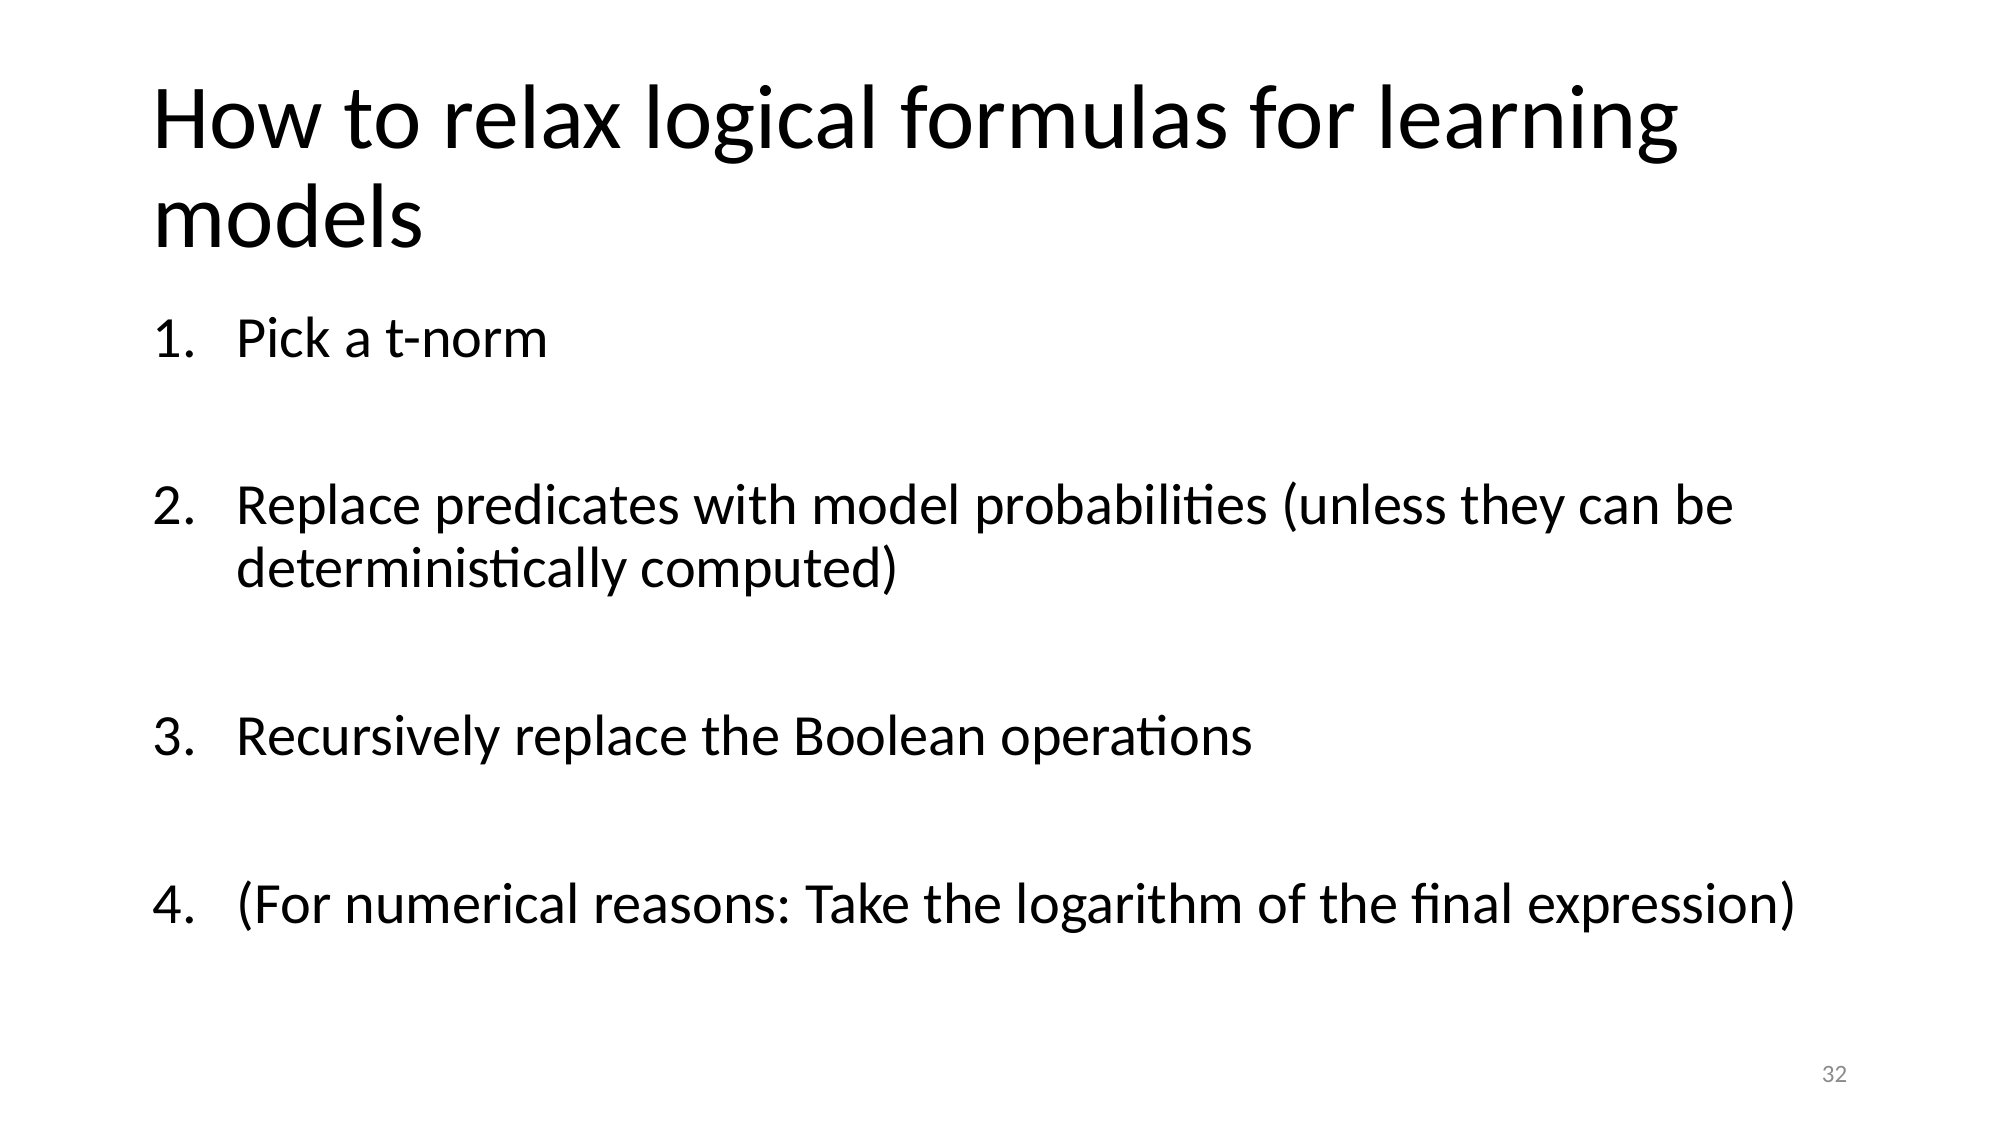

# How to relax logical formulas for learning models
Pick a t-norm

Replace predicates with model probabilities (unless they can be deterministically computed)

Recursively replace the Boolean operations

(For numerical reasons: Take the logarithm of the final expression)

32